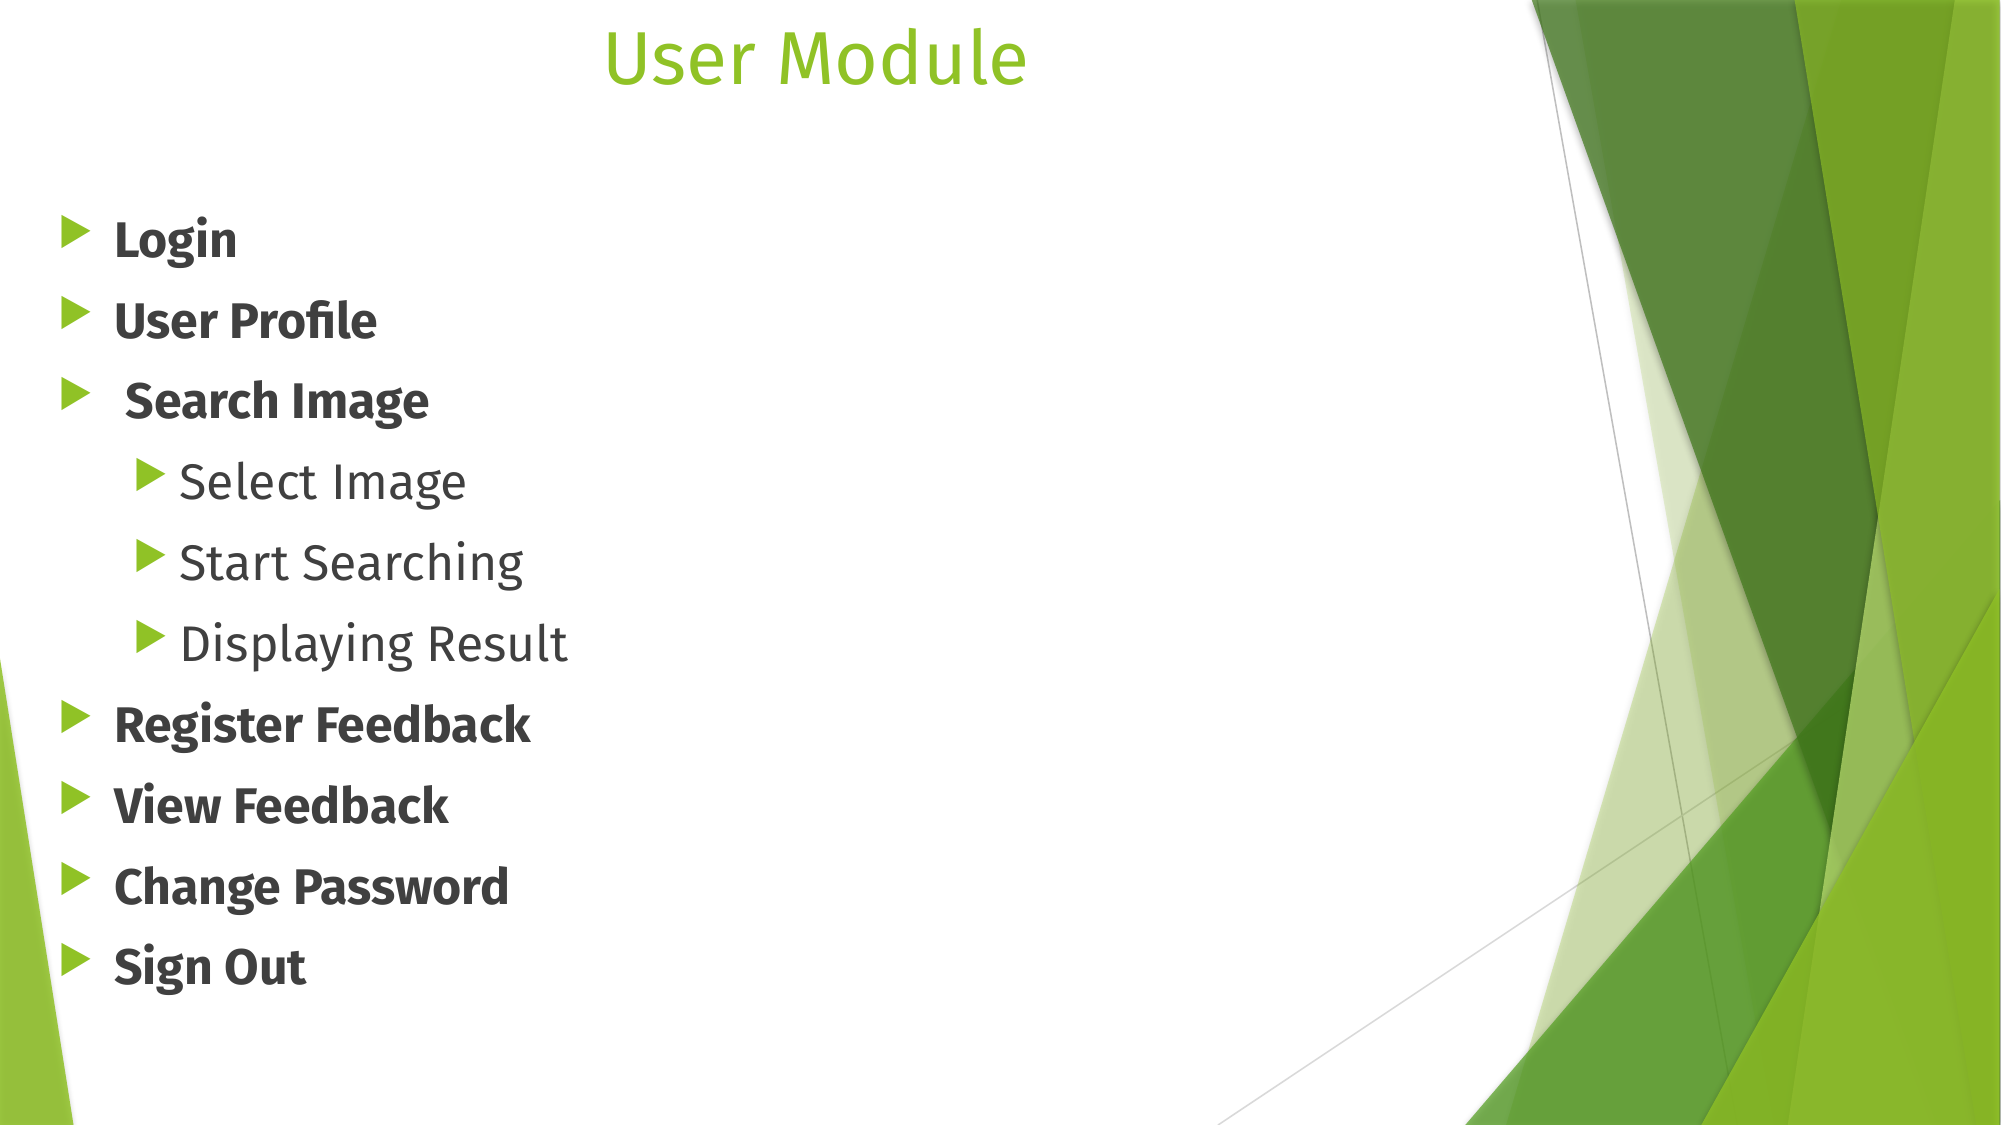

# User Module

Login
User Profile
 Search Image
Select Image
Start Searching
Displaying Result
Register Feedback
View Feedback
Change Password
Sign Out